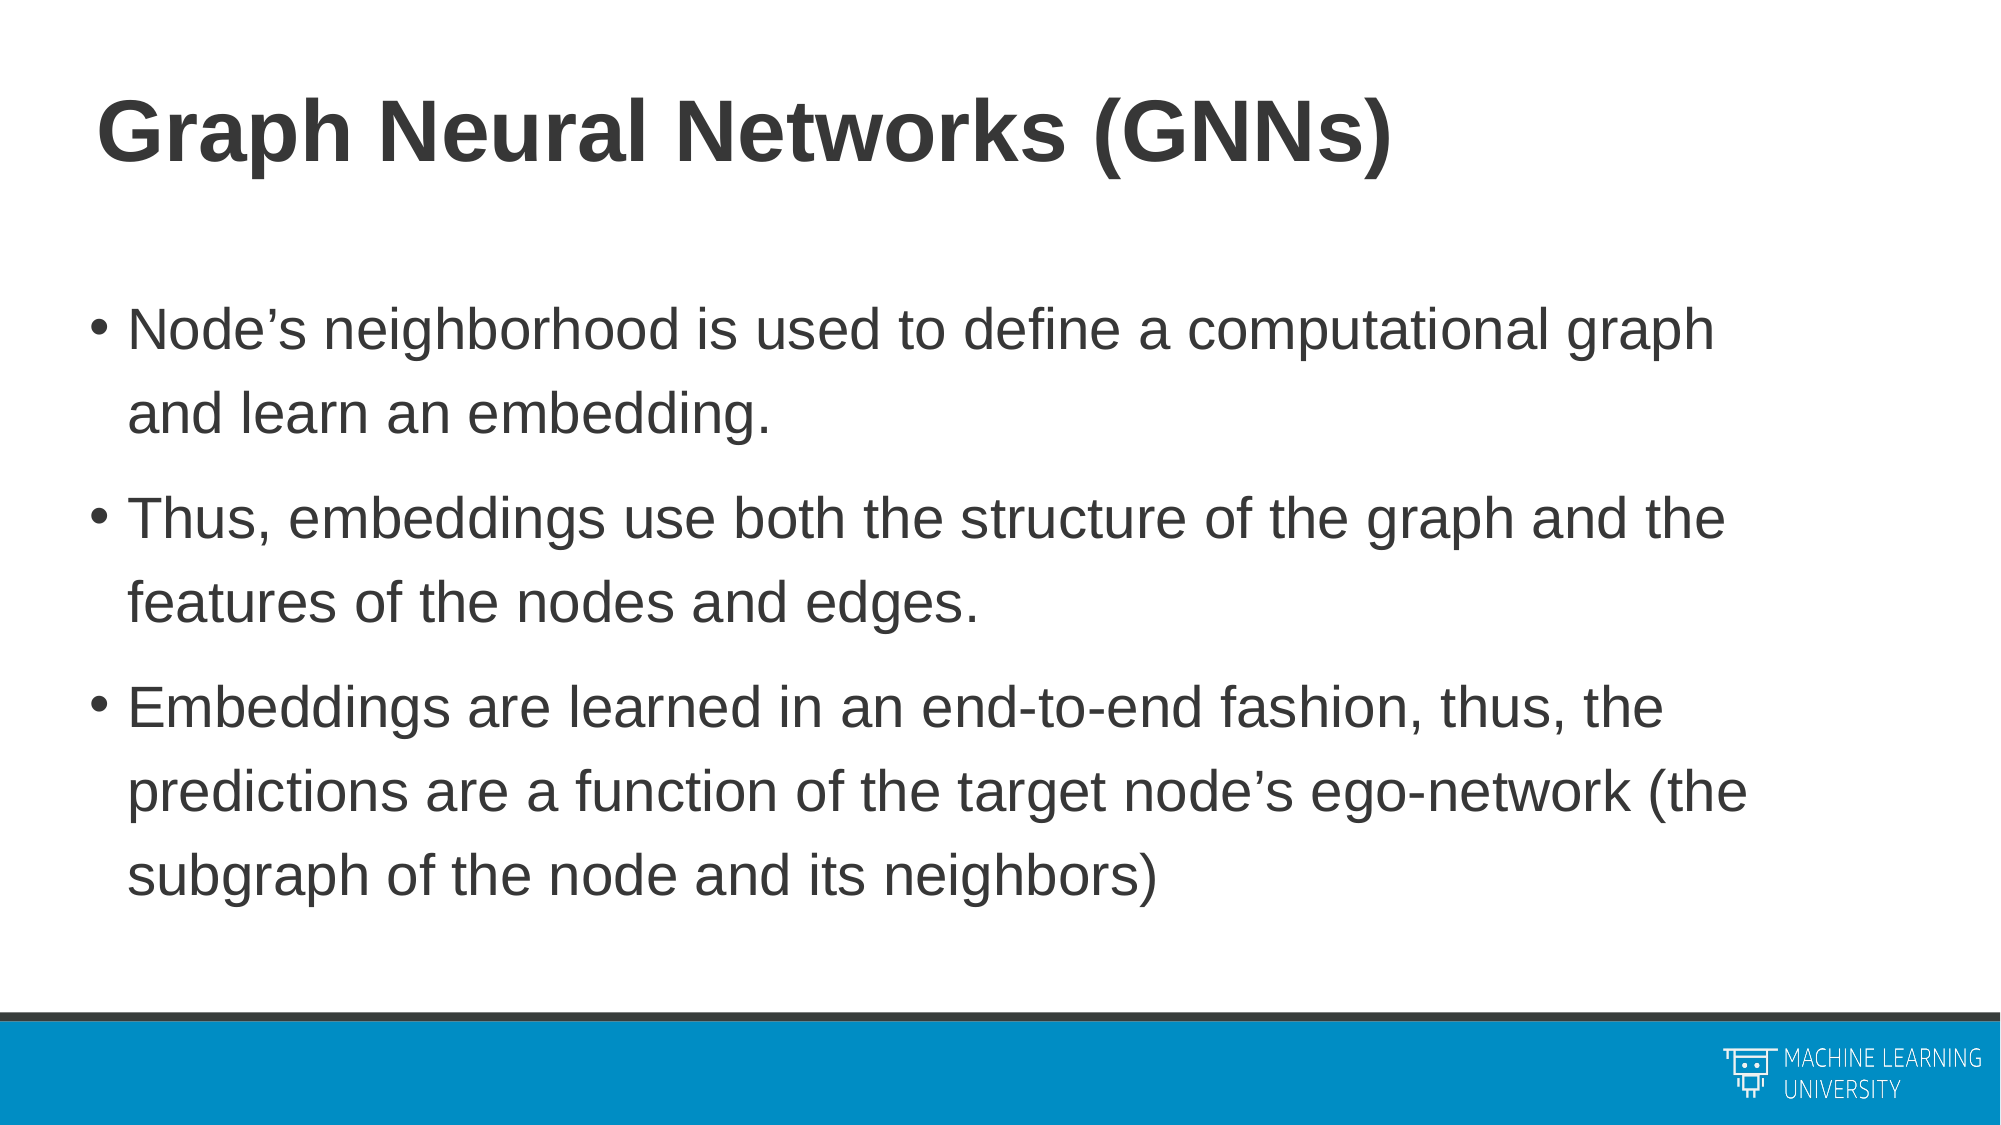

# Graph Neural Networks (GNNs)
Node’s neighborhood is used to define a computational graph and learn an embedding.
Thus, embeddings use both the structure of the graph and the features of the nodes and edges.
Embeddings are learned in an end-to-end fashion, thus, the predictions are a function of the target node’s ego-network (the subgraph of the node and its neighbors)